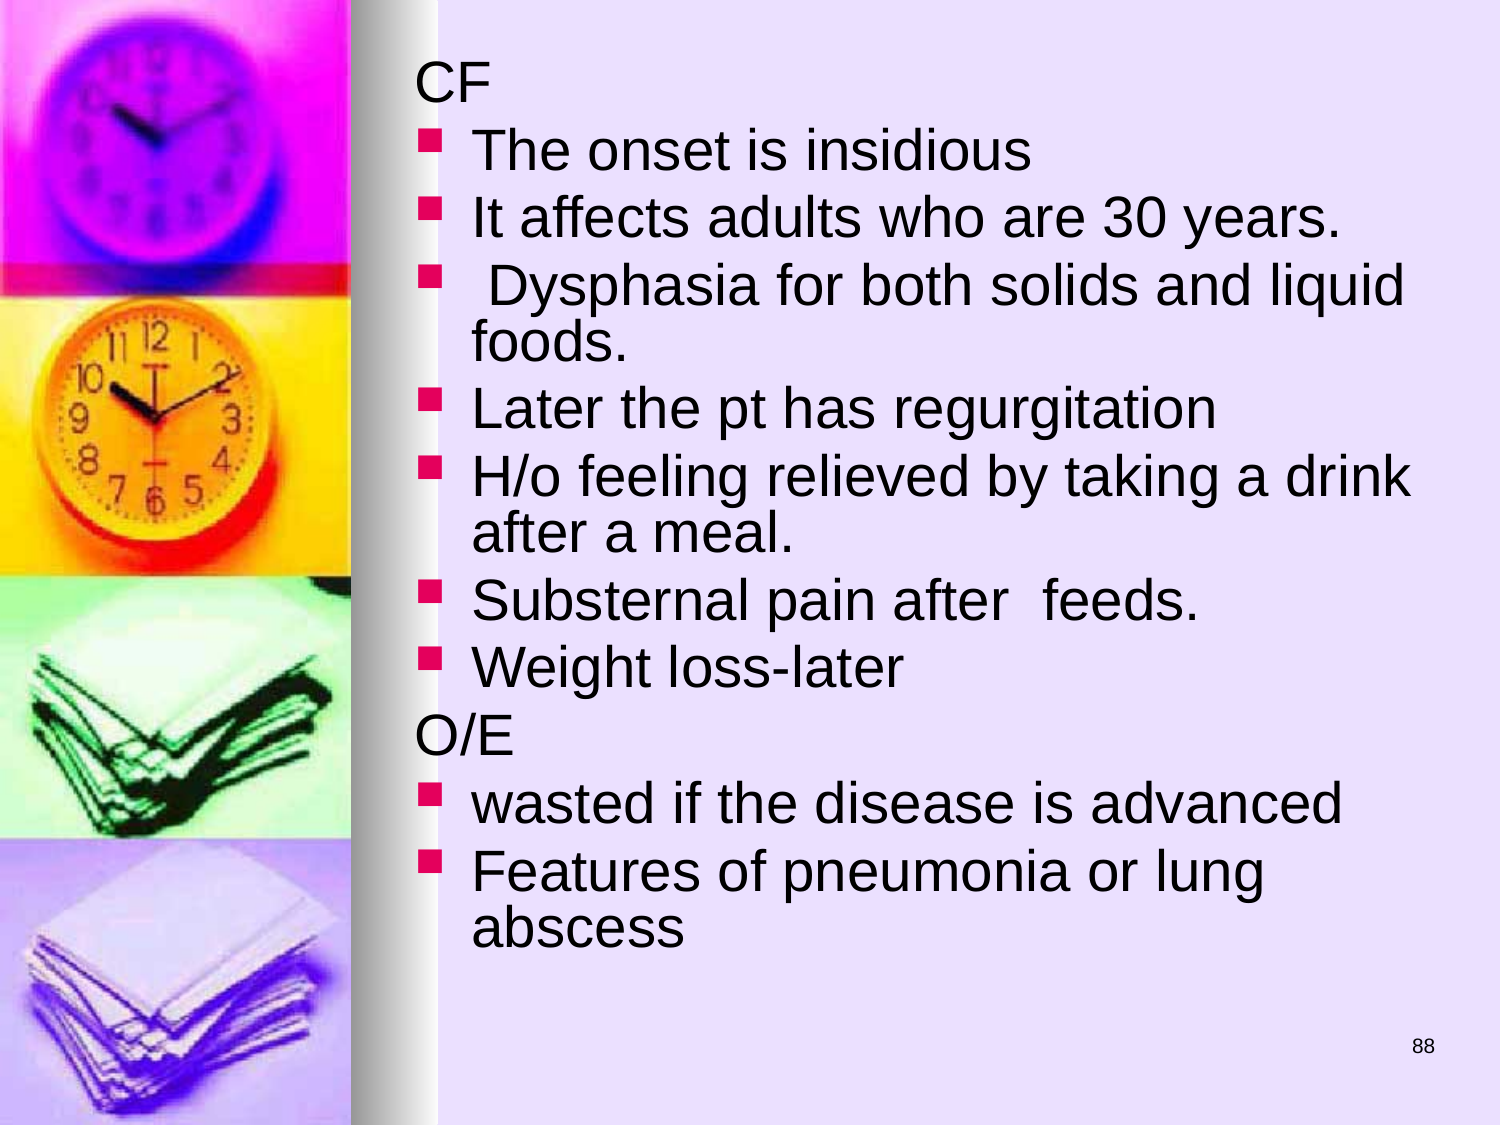

CF
The onset is insidious
It affects adults who are 30 years.
 Dysphasia for both solids and liquid foods.
Later the pt has regurgitation
H/o feeling relieved by taking a drink after a meal.
Substernal pain after  feeds.
Weight loss-later
O/E
wasted if the disease is advanced
Features of pneumonia or lung abscess

88